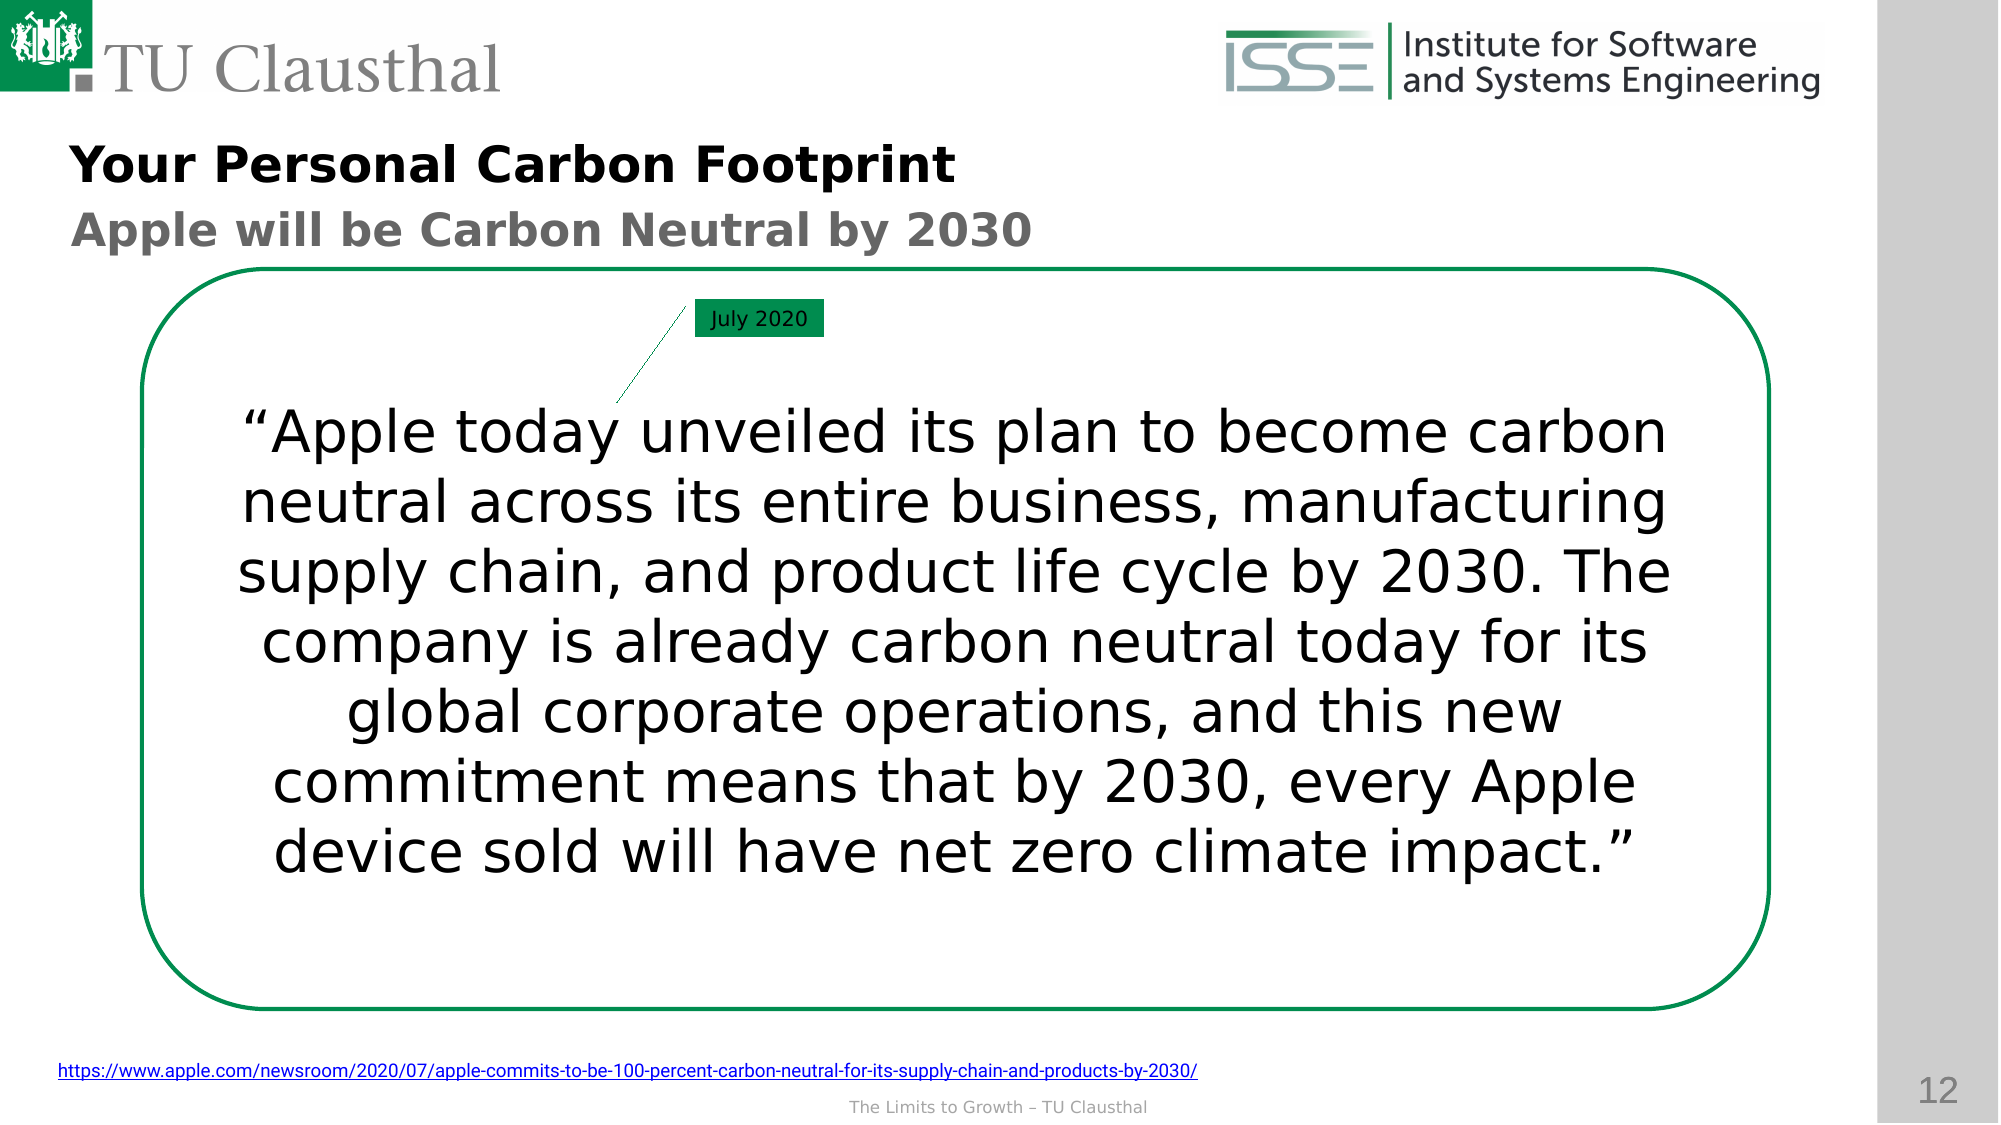

Your Personal Carbon Footprint
Apple will be Carbon Neutral by 2030
“Apple today unveiled its plan to become carbon neutral across its entire business, manufacturing supply chain, and product life cycle by 2030. The company is already carbon neutral today for its global corporate operations, and this new commitment means that by 2030, every Apple device sold will have net zero climate impact.”
July 2020
https://www.apple.com/newsroom/2020/07/apple-commits-to-be-100-percent-carbon-neutral-for-its-supply-chain-and-products-by-2030/